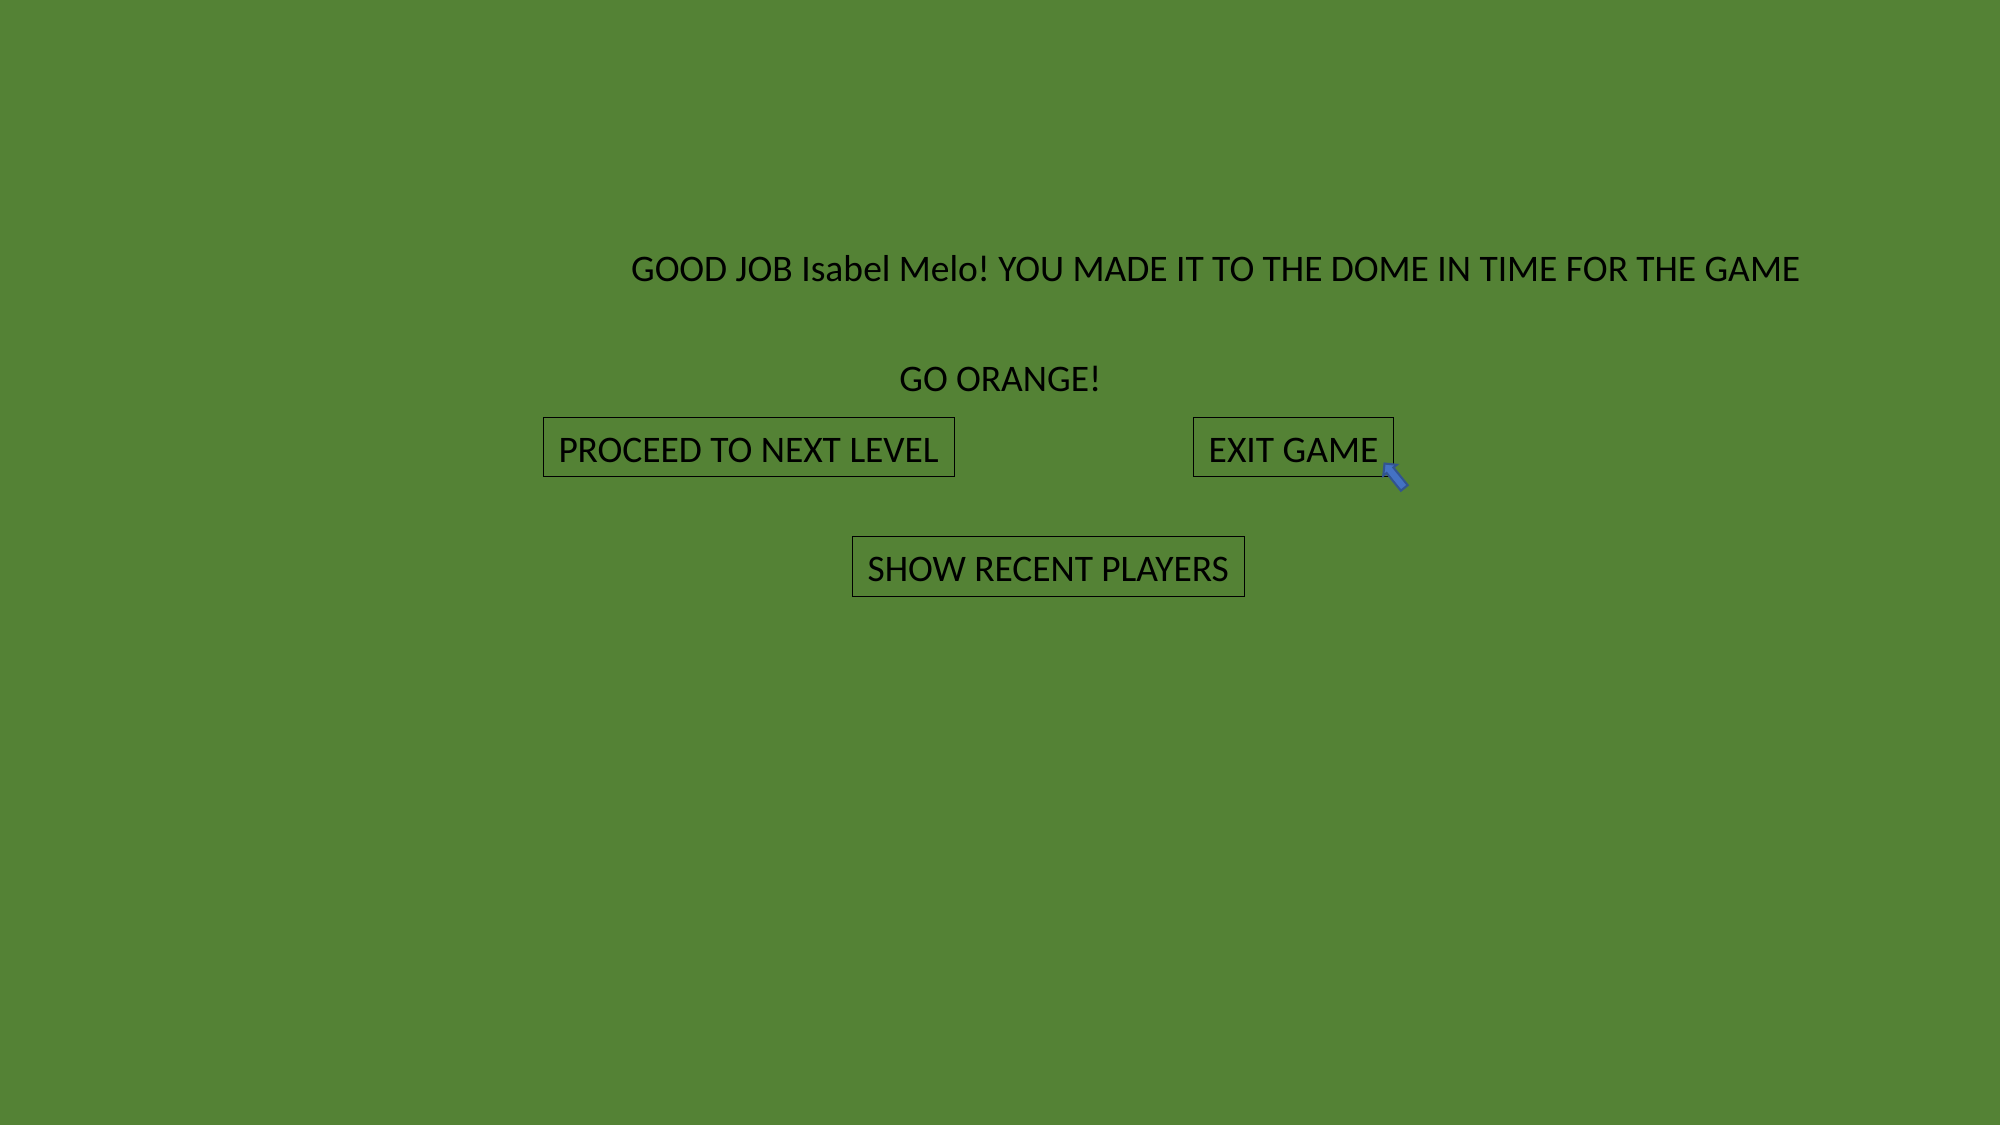

GOOD JOB Isabel Melo! YOU MADE IT TO THE DOME IN TIME FOR THE GAME
GO ORANGE!
PROCEED TO NEXT LEVEL
EXIT GAME

SHOW RECENT PLAYERS